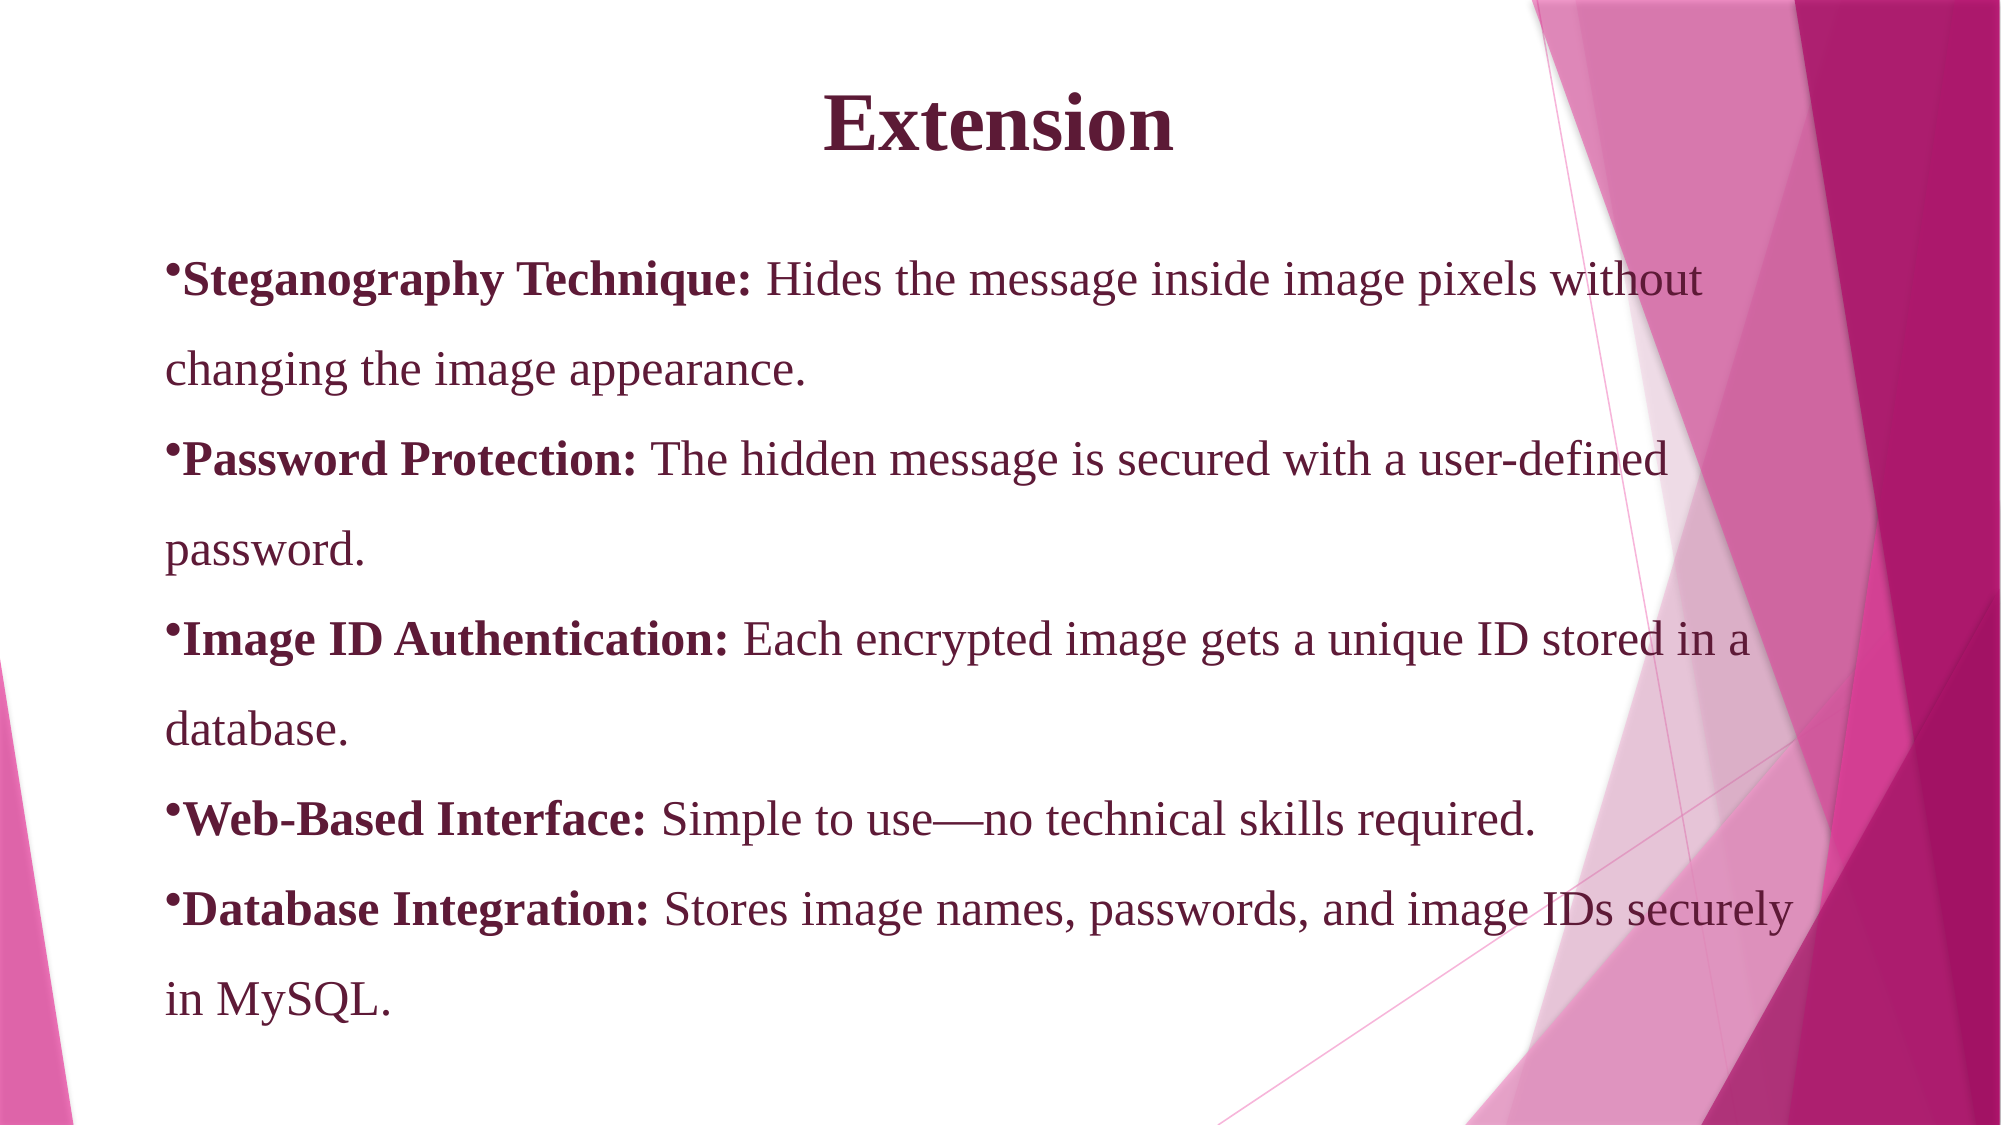

# Extension
Steganography Technique: Hides the message inside image pixels without changing the image appearance.
Password Protection: The hidden message is secured with a user-defined password.
Image ID Authentication: Each encrypted image gets a unique ID stored in a database.
Web-Based Interface: Simple to use—no technical skills required.
Database Integration: Stores image names, passwords, and image IDs securely in MySQL.